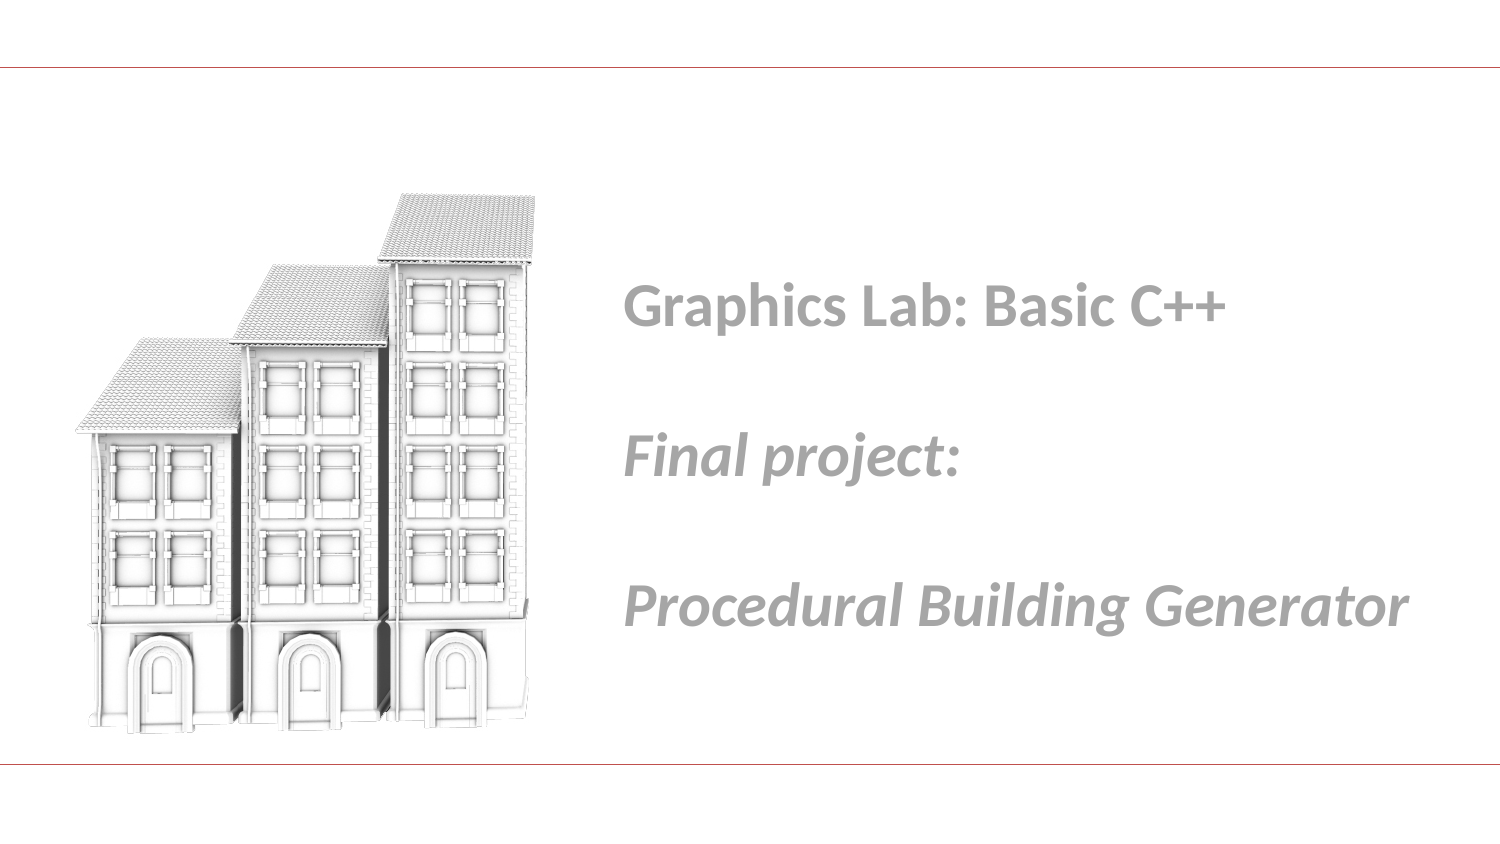

Graphics Lab: Basic C++

Final project:

Procedural Building Generator